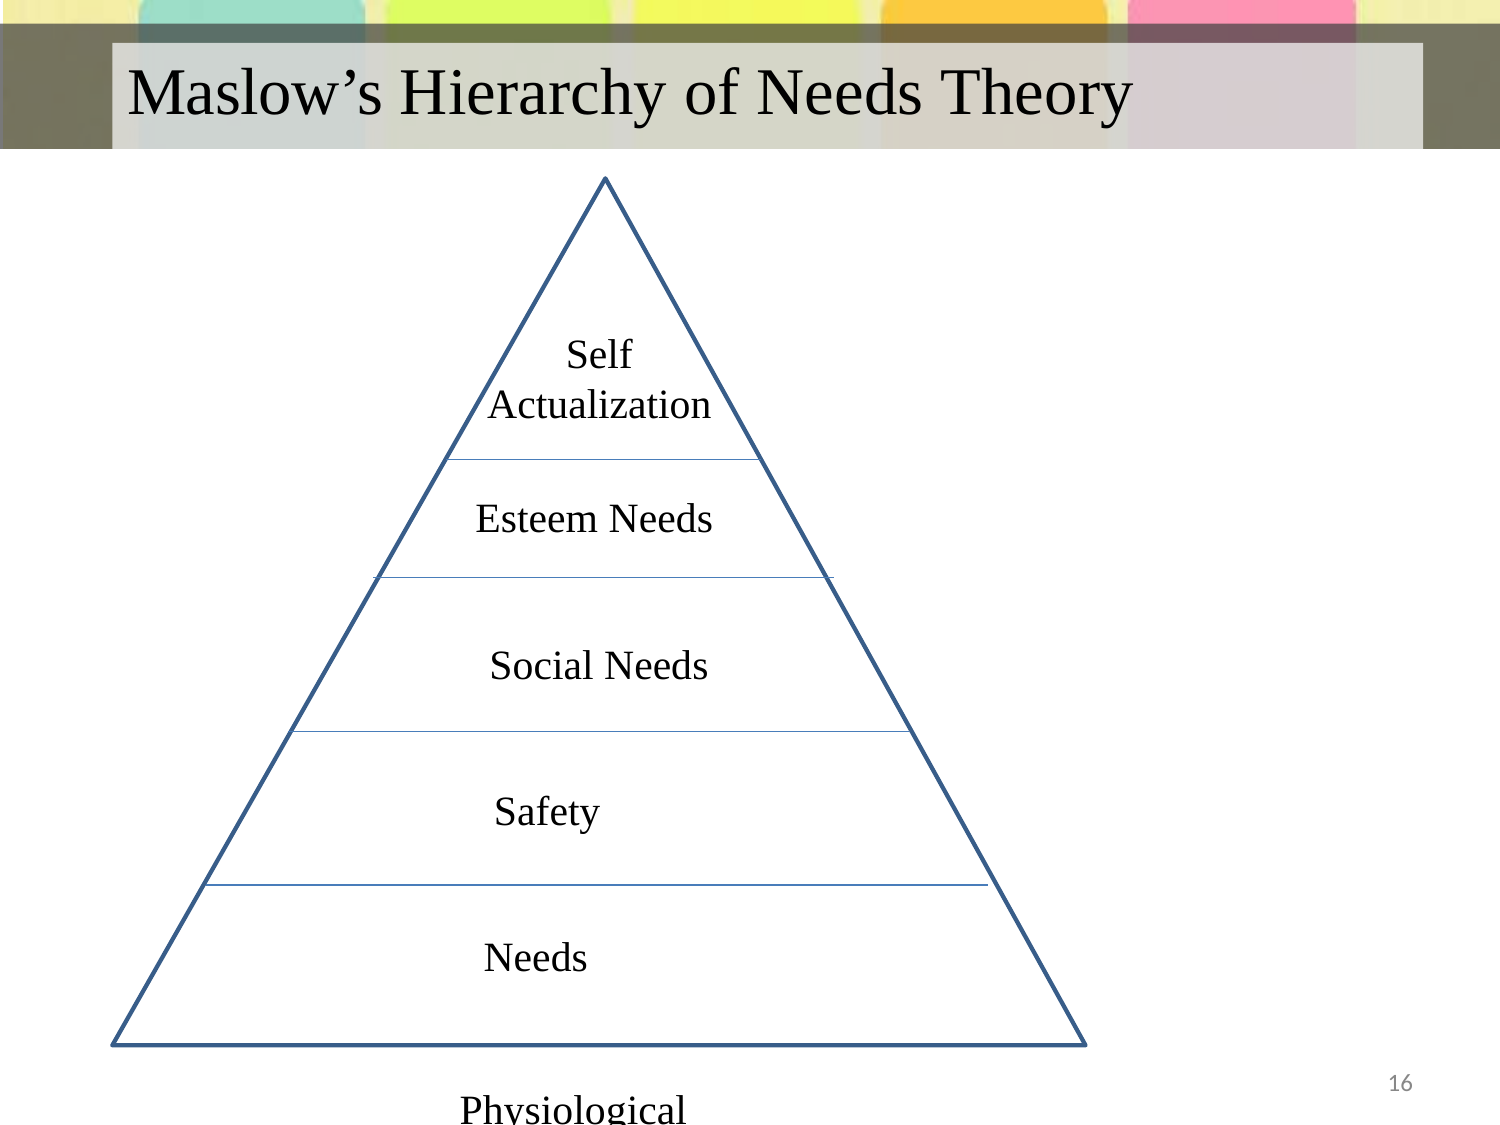

# Maslow’s Hierarchy of Needs Theory

Self
Actualization

Esteem Needs
Social Needs  Safety Needs

Physiological Needs

16